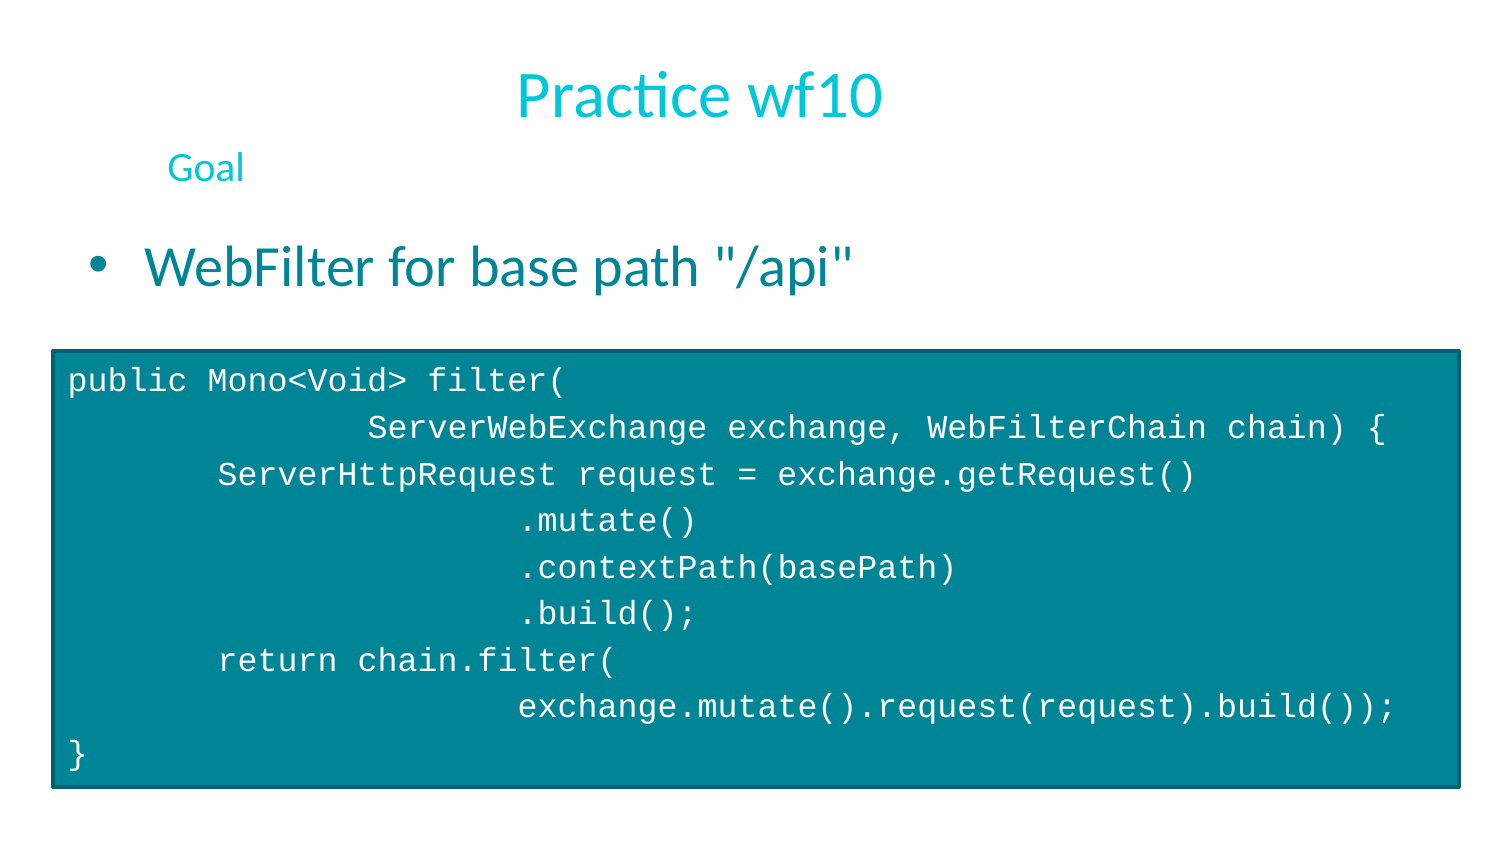

# Practice wf10
Goal
WebFilter for base path "/api"

public Mono<Void> filter(
		ServerWebExchange exchange, WebFilterChain chain) {
	ServerHttpRequest request = exchange.getRequest()
			.mutate()
			.contextPath(basePath)
			.build();
	return chain.filter(
			exchange.mutate().request(request).build());
}